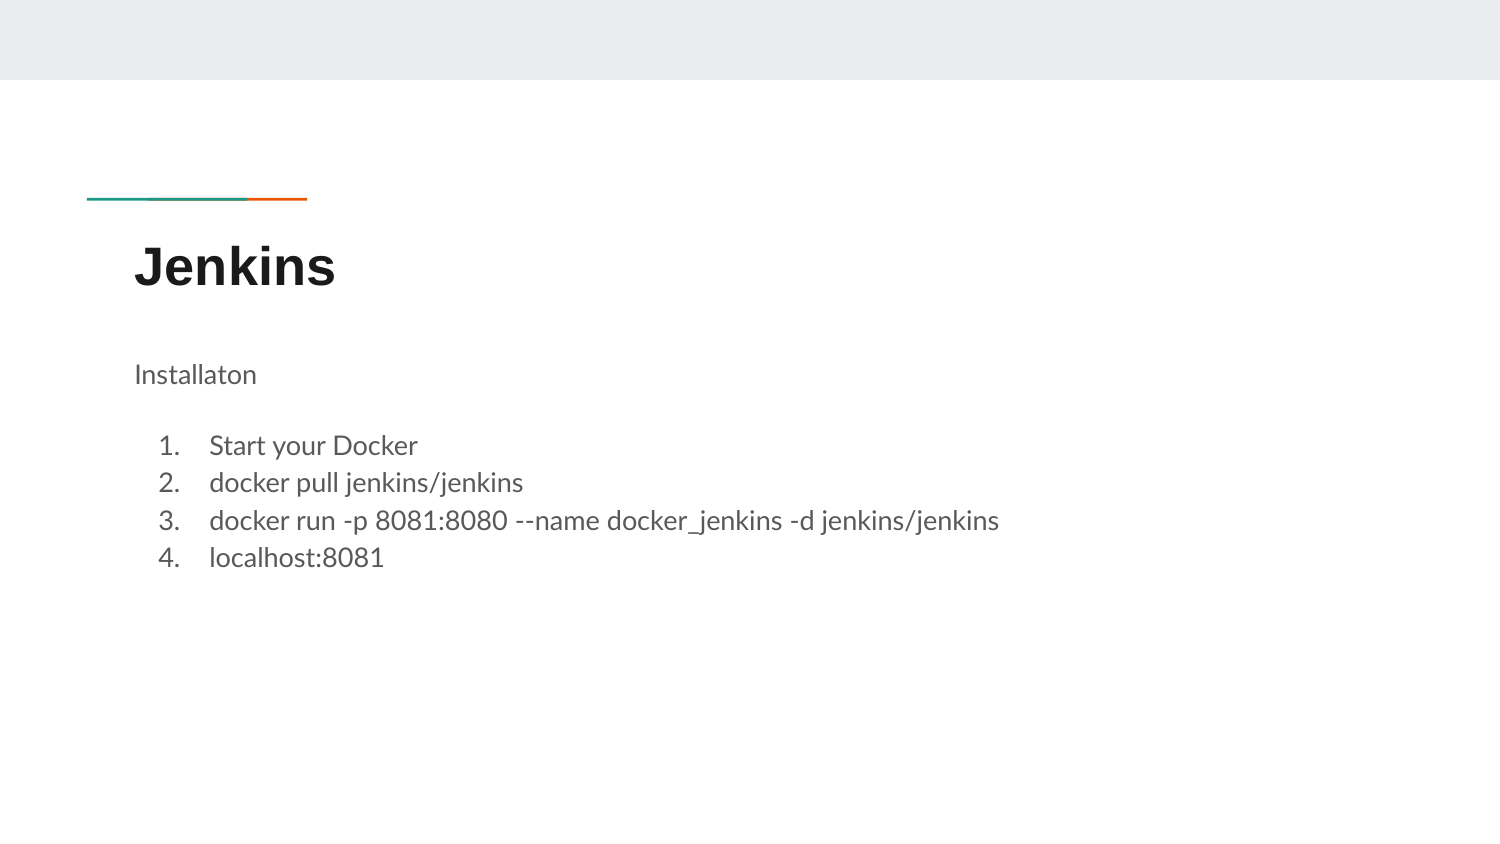

# Jenkins
Installaton
Start your Docker
docker pull jenkins/jenkins
docker run -p 8081:8080 --name docker_jenkins -d jenkins/jenkins
localhost:8081